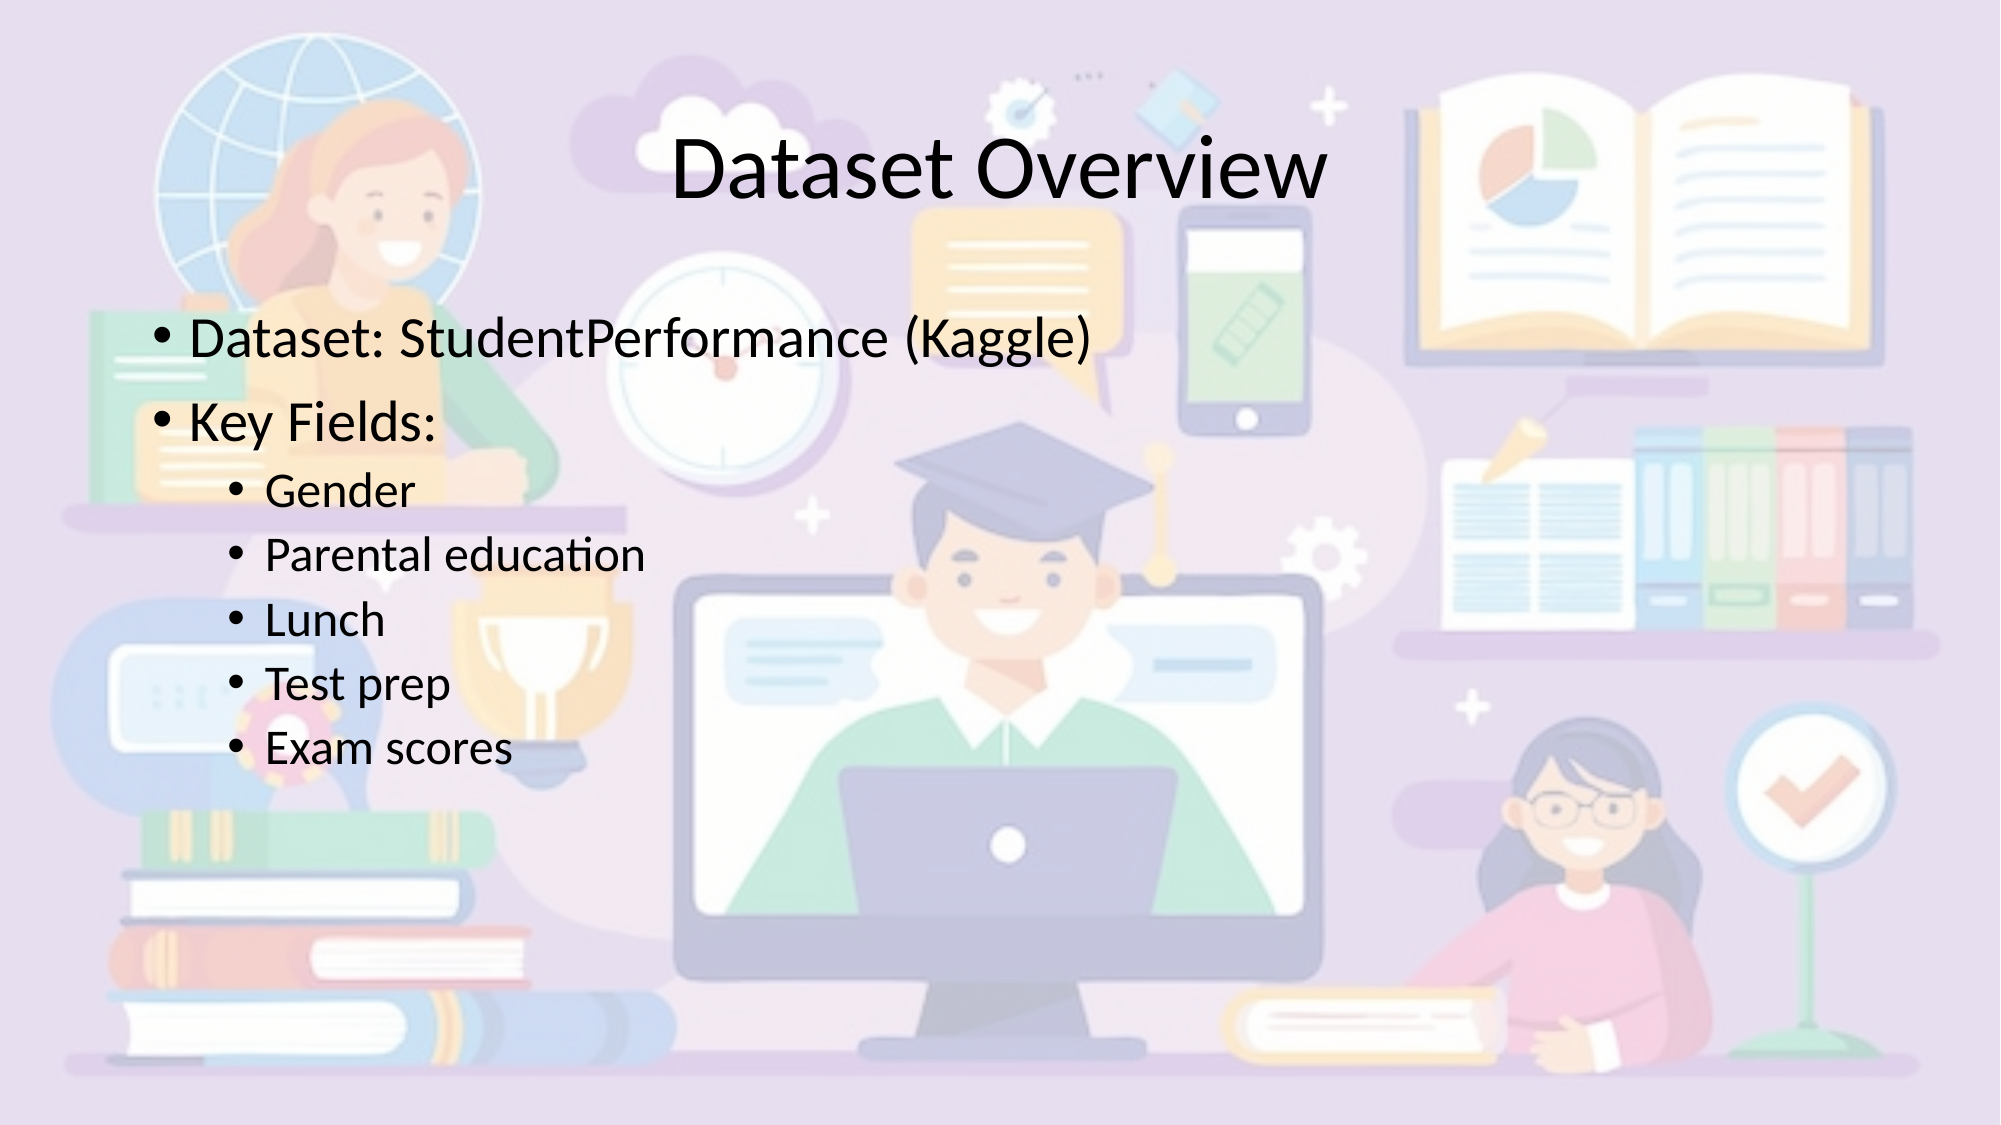

# Dataset Overview
Dataset: StudentPerformance (Kaggle)
Key Fields:
Gender
Parental education
Lunch
Test prep
Exam scores